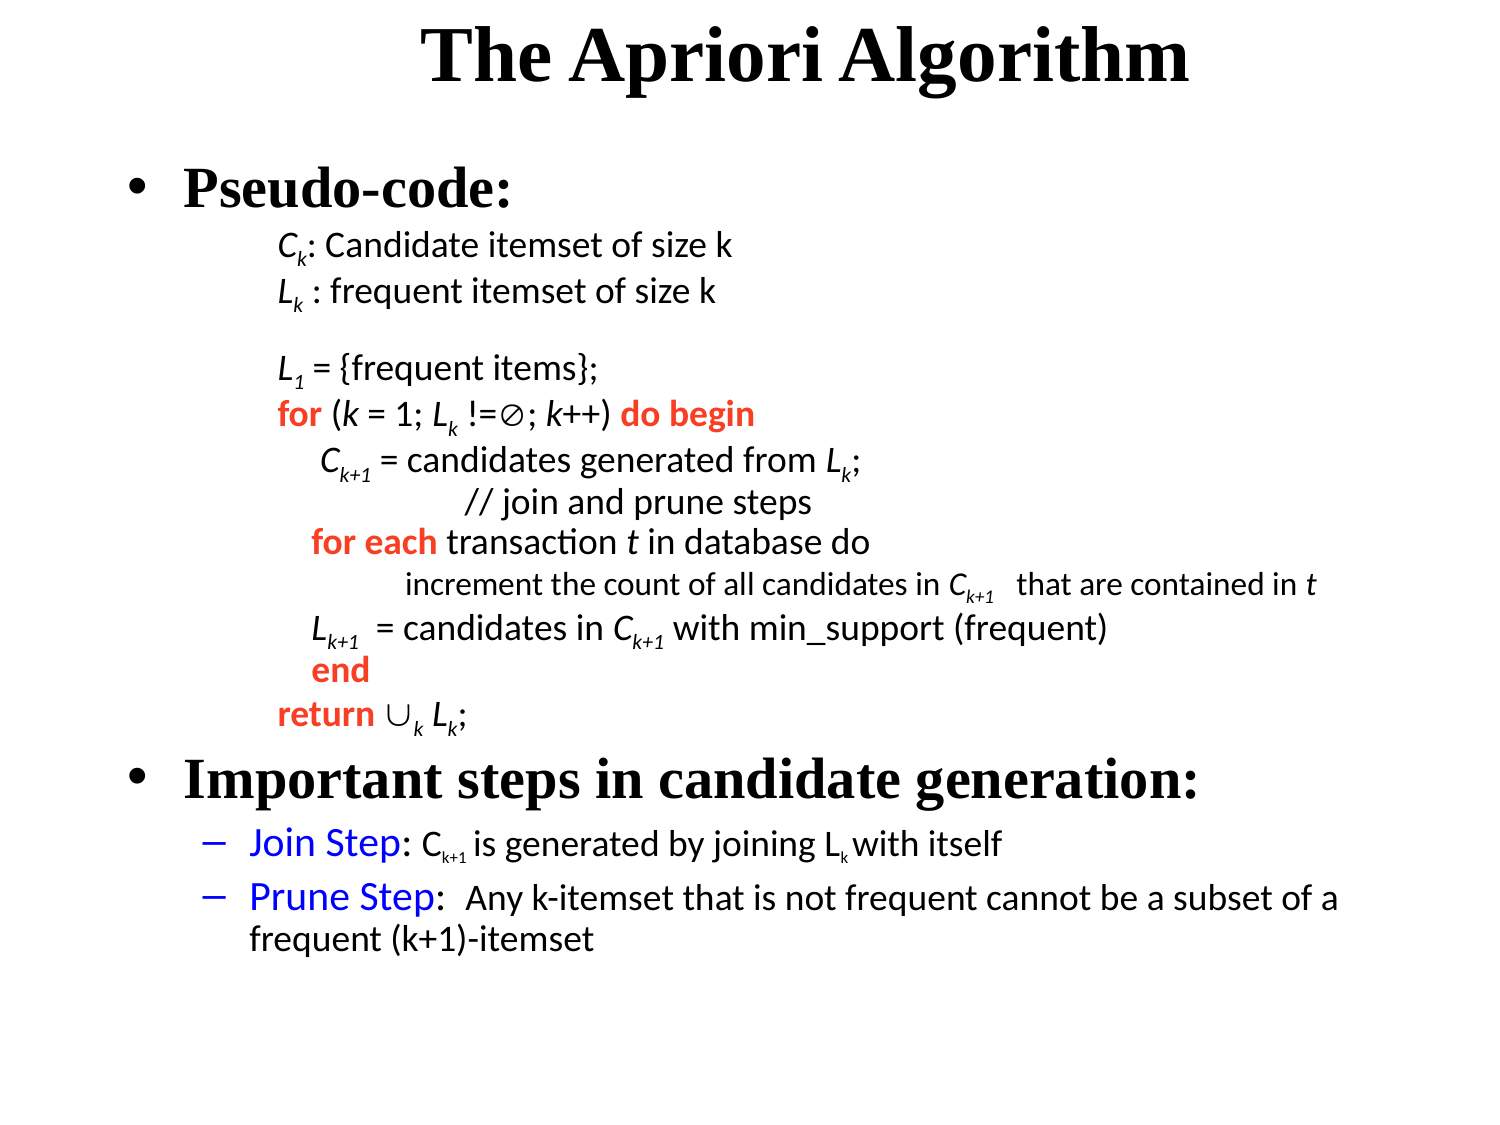

# The Apriori Algorithm
Pseudo-code:
Ck: Candidate itemset of size k
Lk : frequent itemset of size k

L1 = {frequent items};
for (k = 1; Lk !=∅; k++) do begin
     Ck+1 = candidates generated from Lk;
                      // join and prune steps
    for each transaction t in database do
       increment the count of all candidates in Ck+1   that are contained in t
    Lk+1  = candidates in Ck+1 with min_support (frequent)
    end
return ∪k Lk;
Important steps in candidate generation:
Join Step: Ck+1 is generated by joining Lk with itself
Prune Step:  Any k-itemset that is not frequent cannot be a subset of a frequent (k+1)-itemset